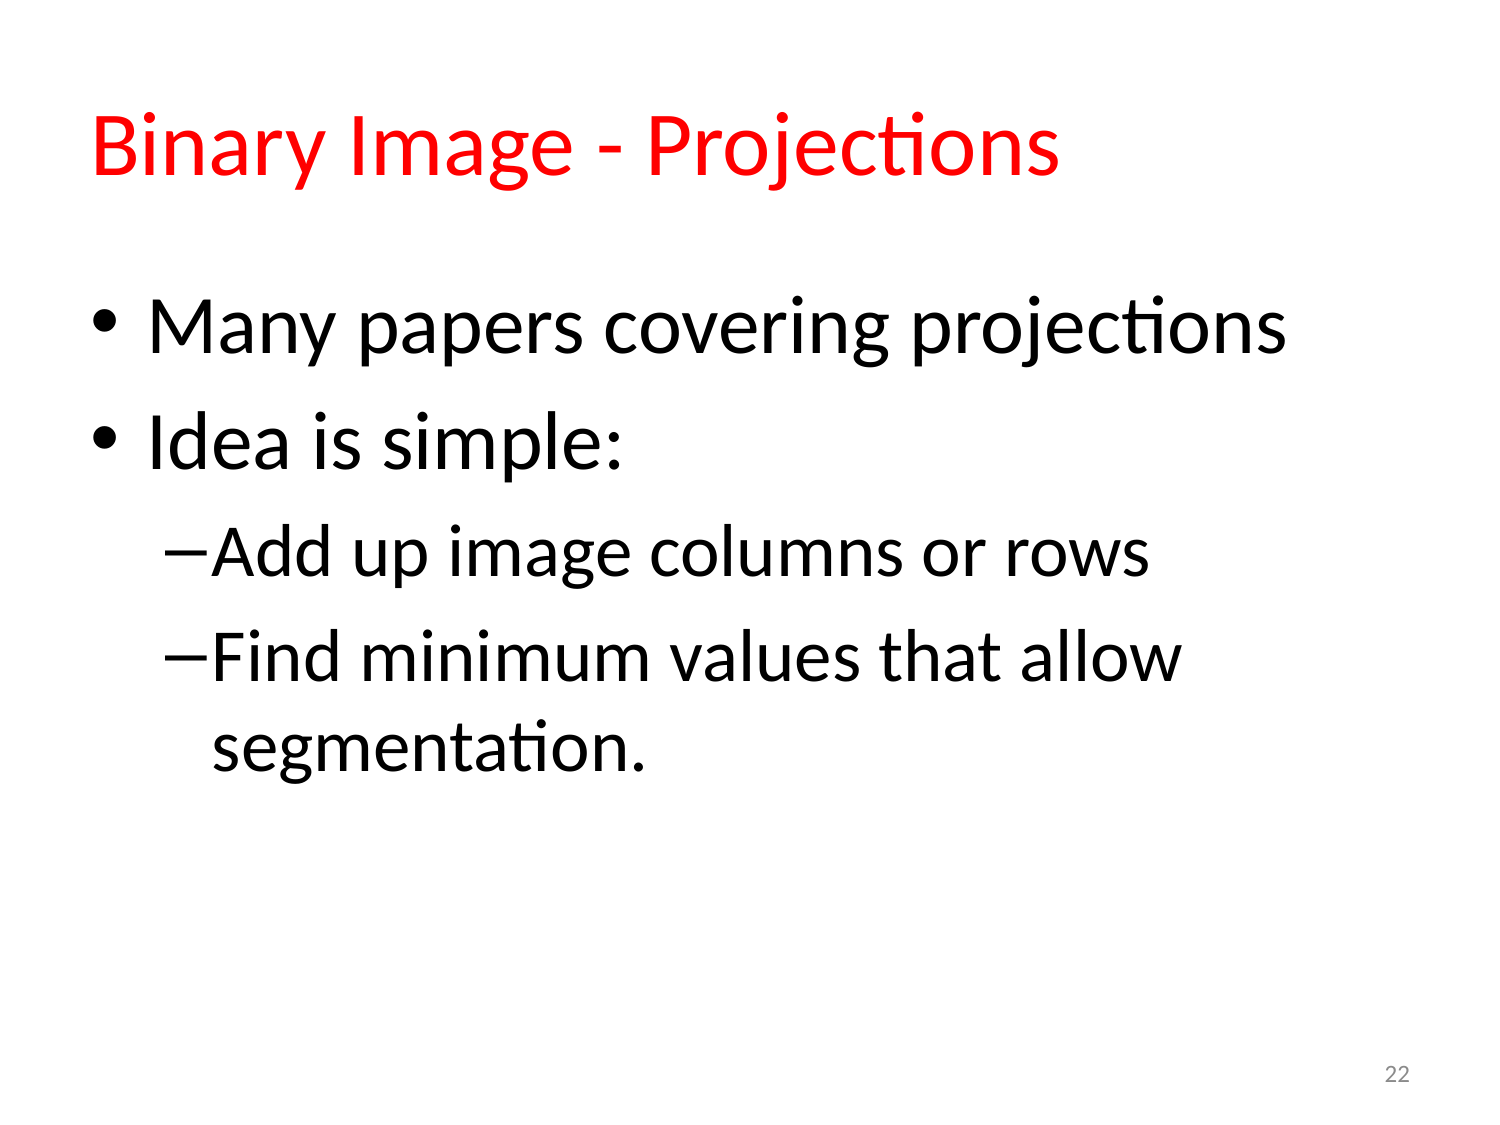

# Binary Image - Projections
Many papers covering projections
Idea is simple:
Add up image columns or rows
Find minimum values that allow segmentation.

22